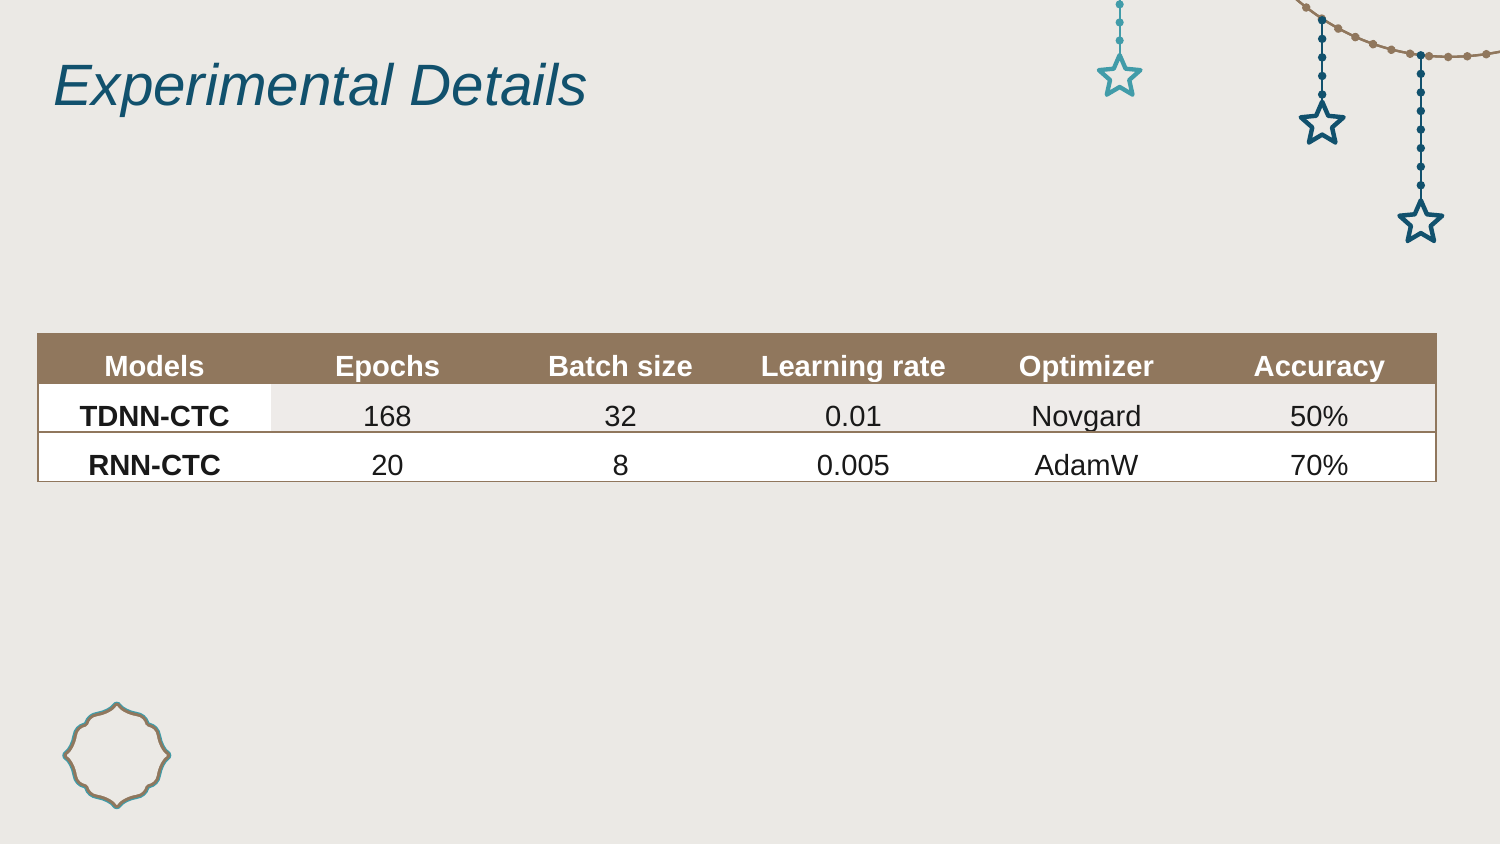

# Experimental Details
| Models | Epochs | Batch size | Learning rate | Optimizer | Accuracy |
| --- | --- | --- | --- | --- | --- |
| TDNN-CTC | 168 | 32 | 0.01 | Novgard | 50% |
| RNN-CTC | 20 | 8 | 0.005 | AdamW | 70% |